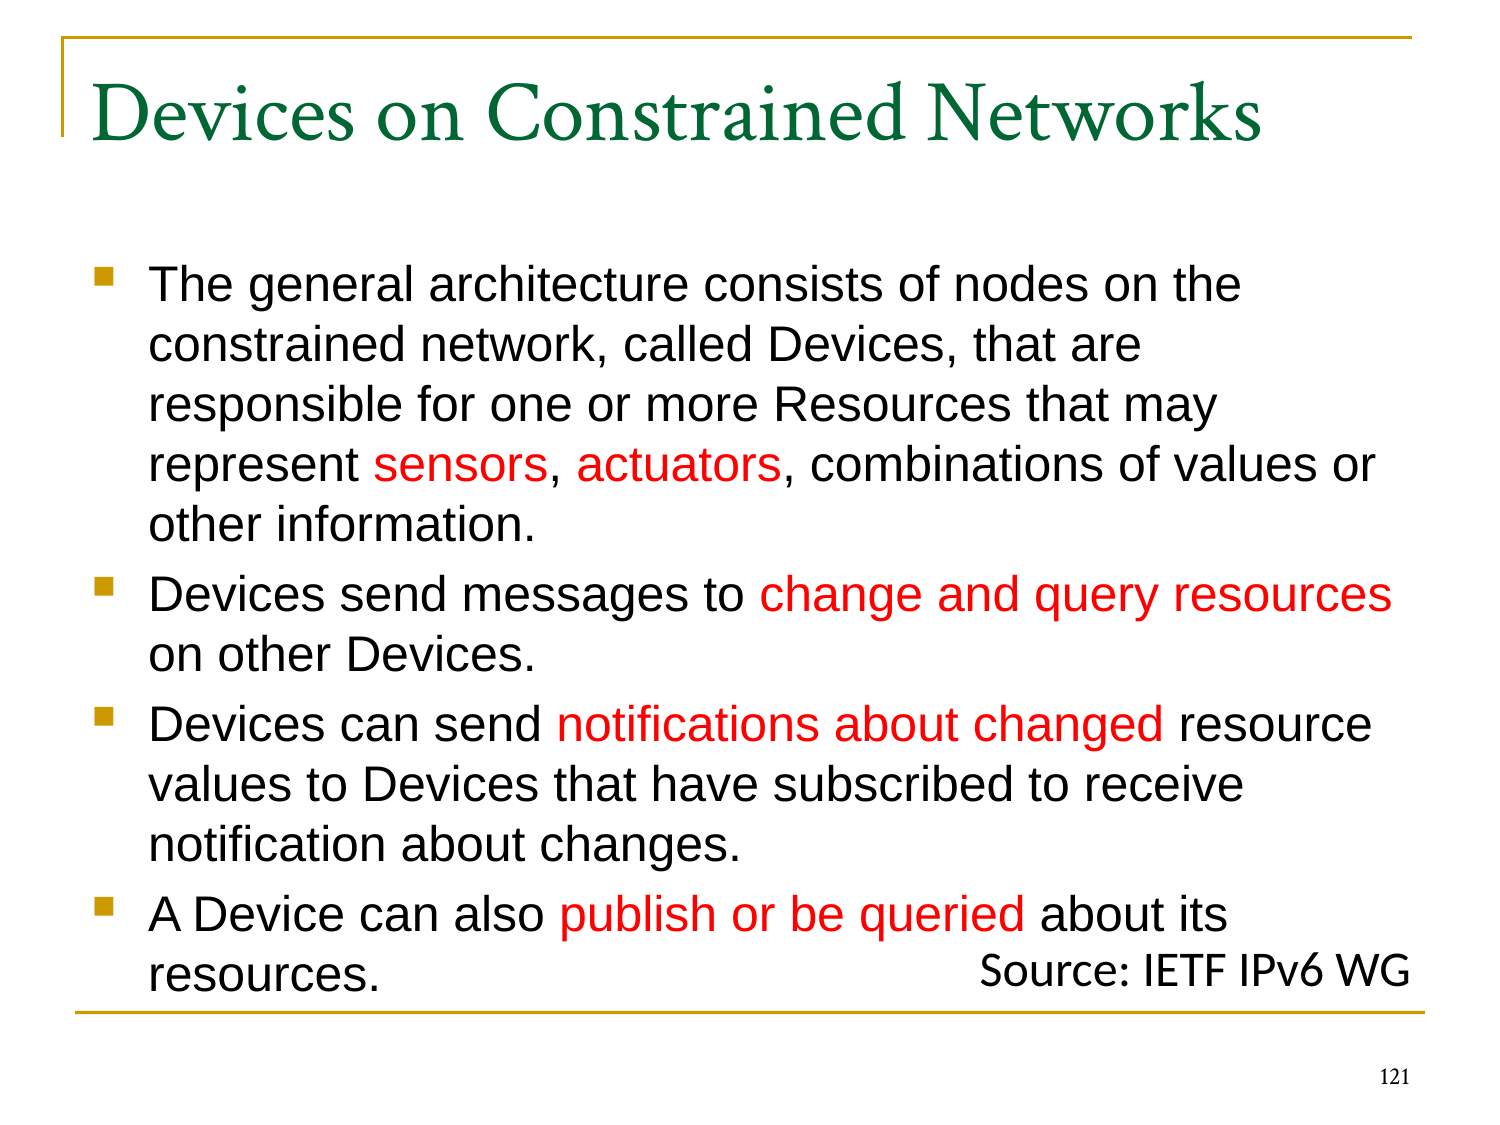

# Devices on Constrained Networks
The general architecture consists of nodes on the constrained network, called Devices, that are responsible for one or more Resources that may represent sensors, actuators, combinations of values or other information.
Devices send messages to change and query resources on other Devices.
Devices can send notifications about changed resource values to Devices that have subscribed to receive notification about changes.
A Device can also publish or be queried about its resources.
Source: IETF IPv6 WG
121